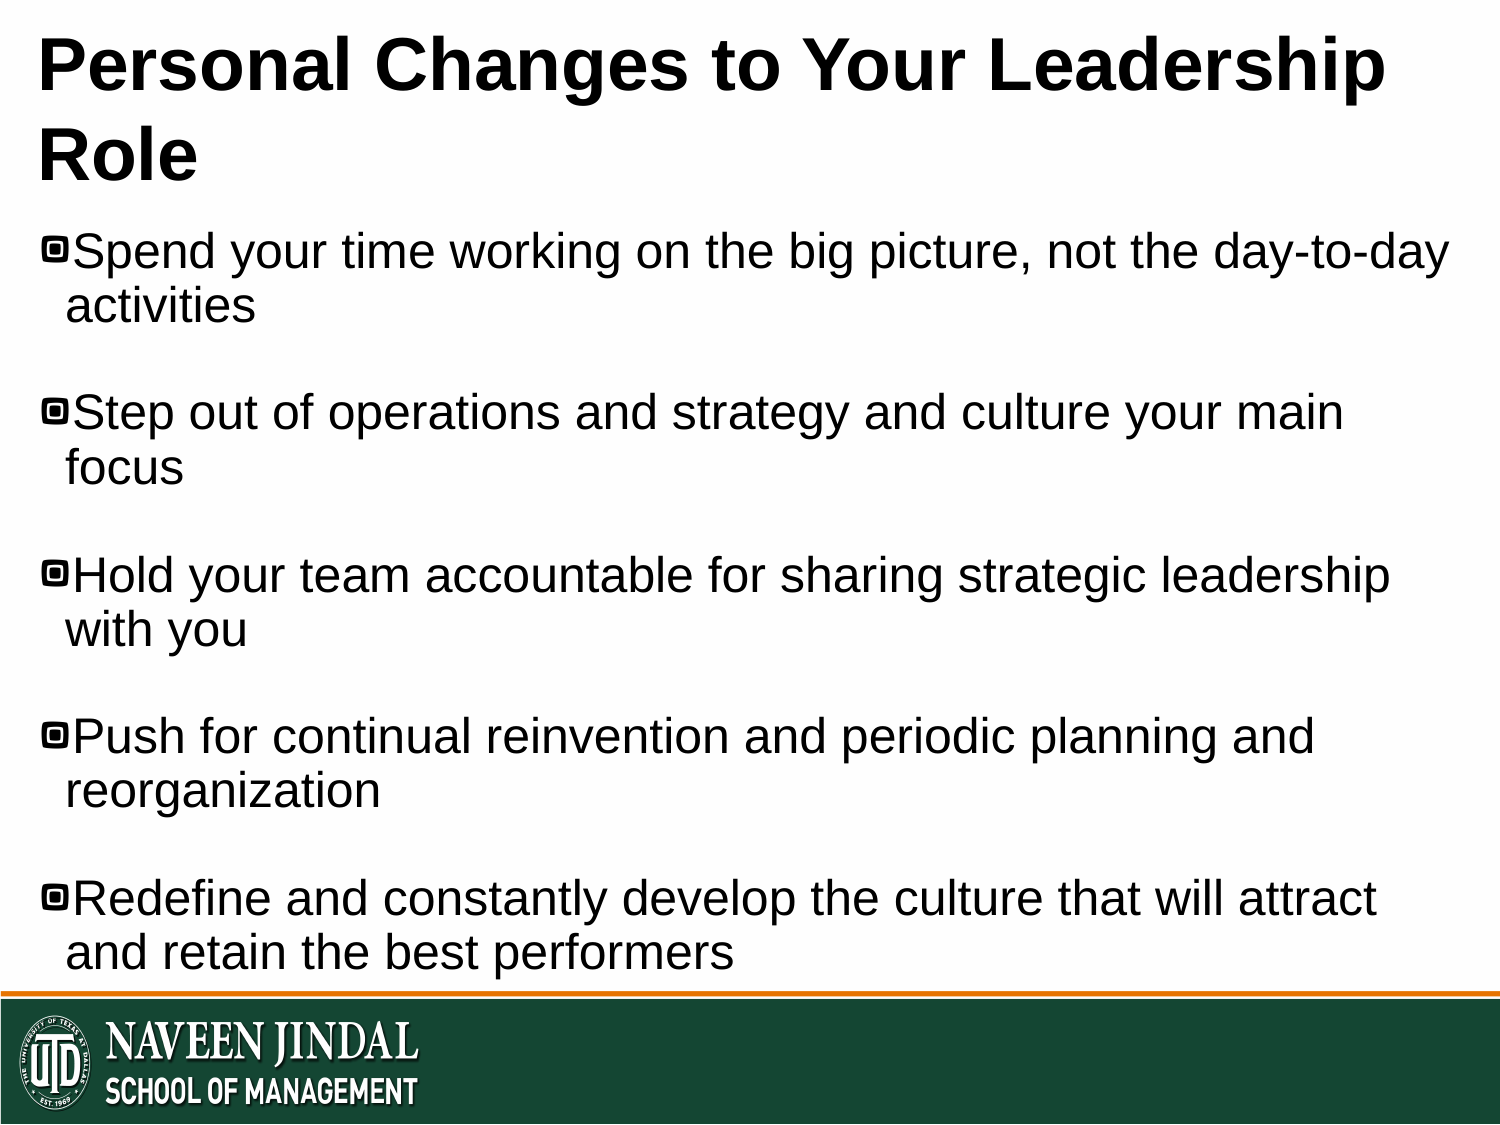

# Personal Changes to Your Leadership Role

Spend your time working on the big picture, not the day-to-day activities

Step out of operations and strategy and culture your main focus

Hold your team accountable for sharing strategic leadership with you

Push for continual reinvention and periodic planning and reorganization

Redefine and constantly develop the culture that will attract and retain the best performers